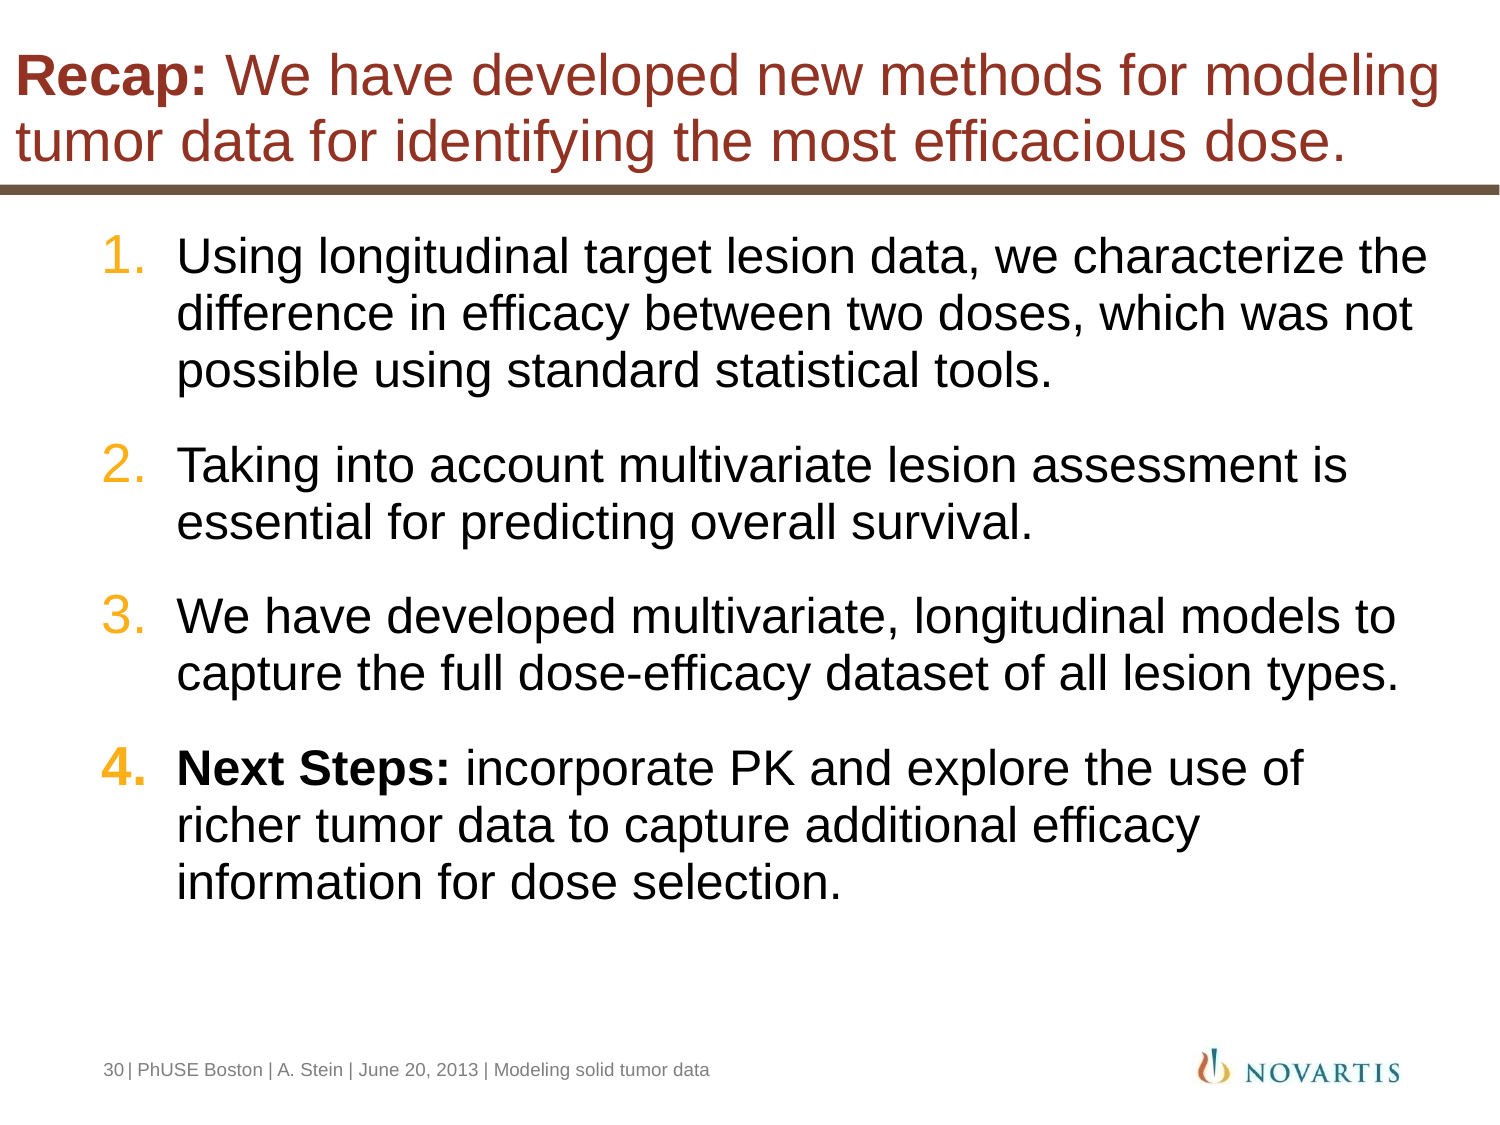

# Recap: We have developed new methods for modeling tumor data for identifying the most efficacious dose.
Using longitudinal target lesion data, we characterize the difference in efficacy between two doses, which was not possible using standard statistical tools.
Taking into account multivariate lesion assessment is essential for predicting overall survival.
We have developed multivariate, longitudinal models to capture the full dose-efficacy dataset of all lesion types.
Next Steps: incorporate PK and explore the use of richer tumor data to capture additional efficacy information for dose selection.

30
| PhUSE Boston | A. Stein | June 20, 2013 | Modeling solid tumor data